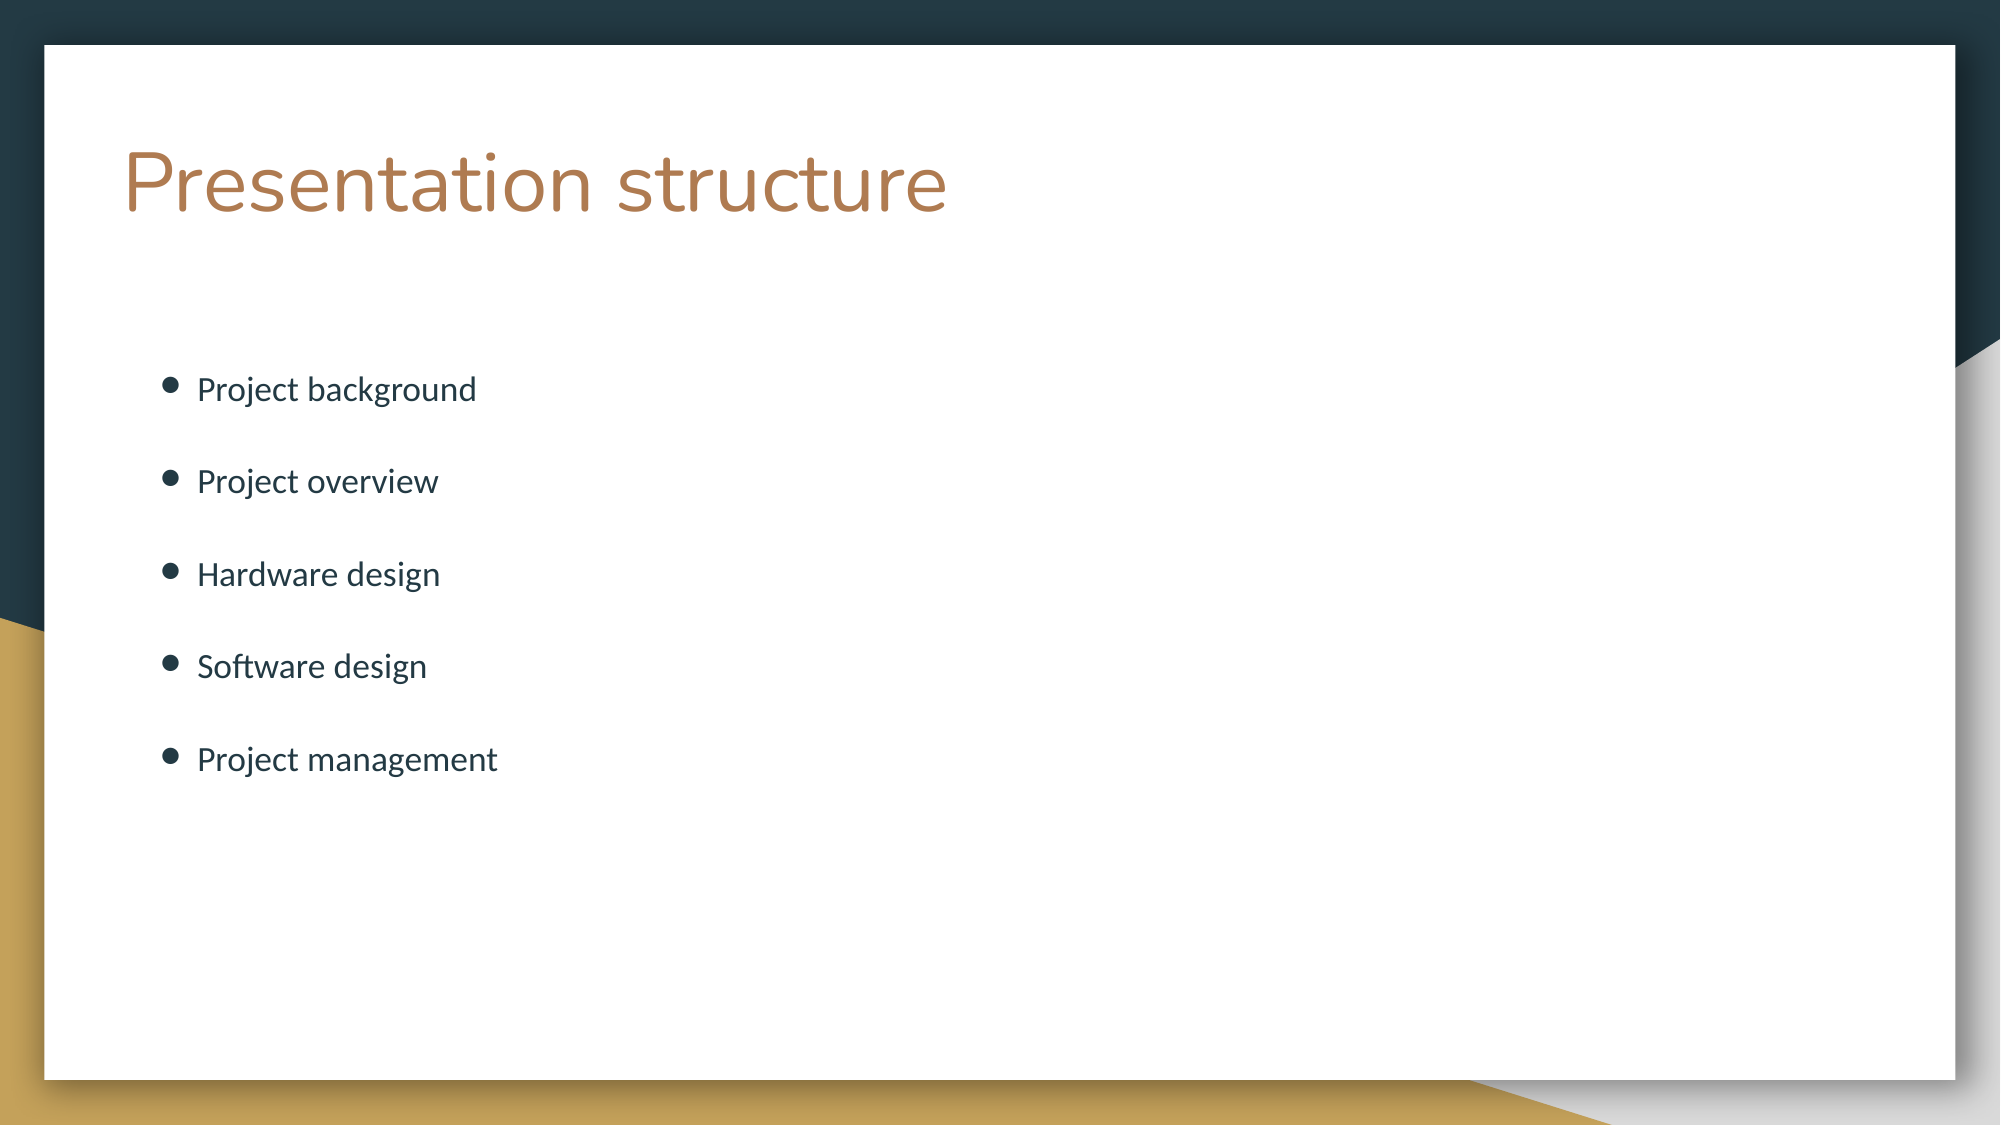

# Presentation structure
Project background
Project overview
Hardware design
Software design
Project management